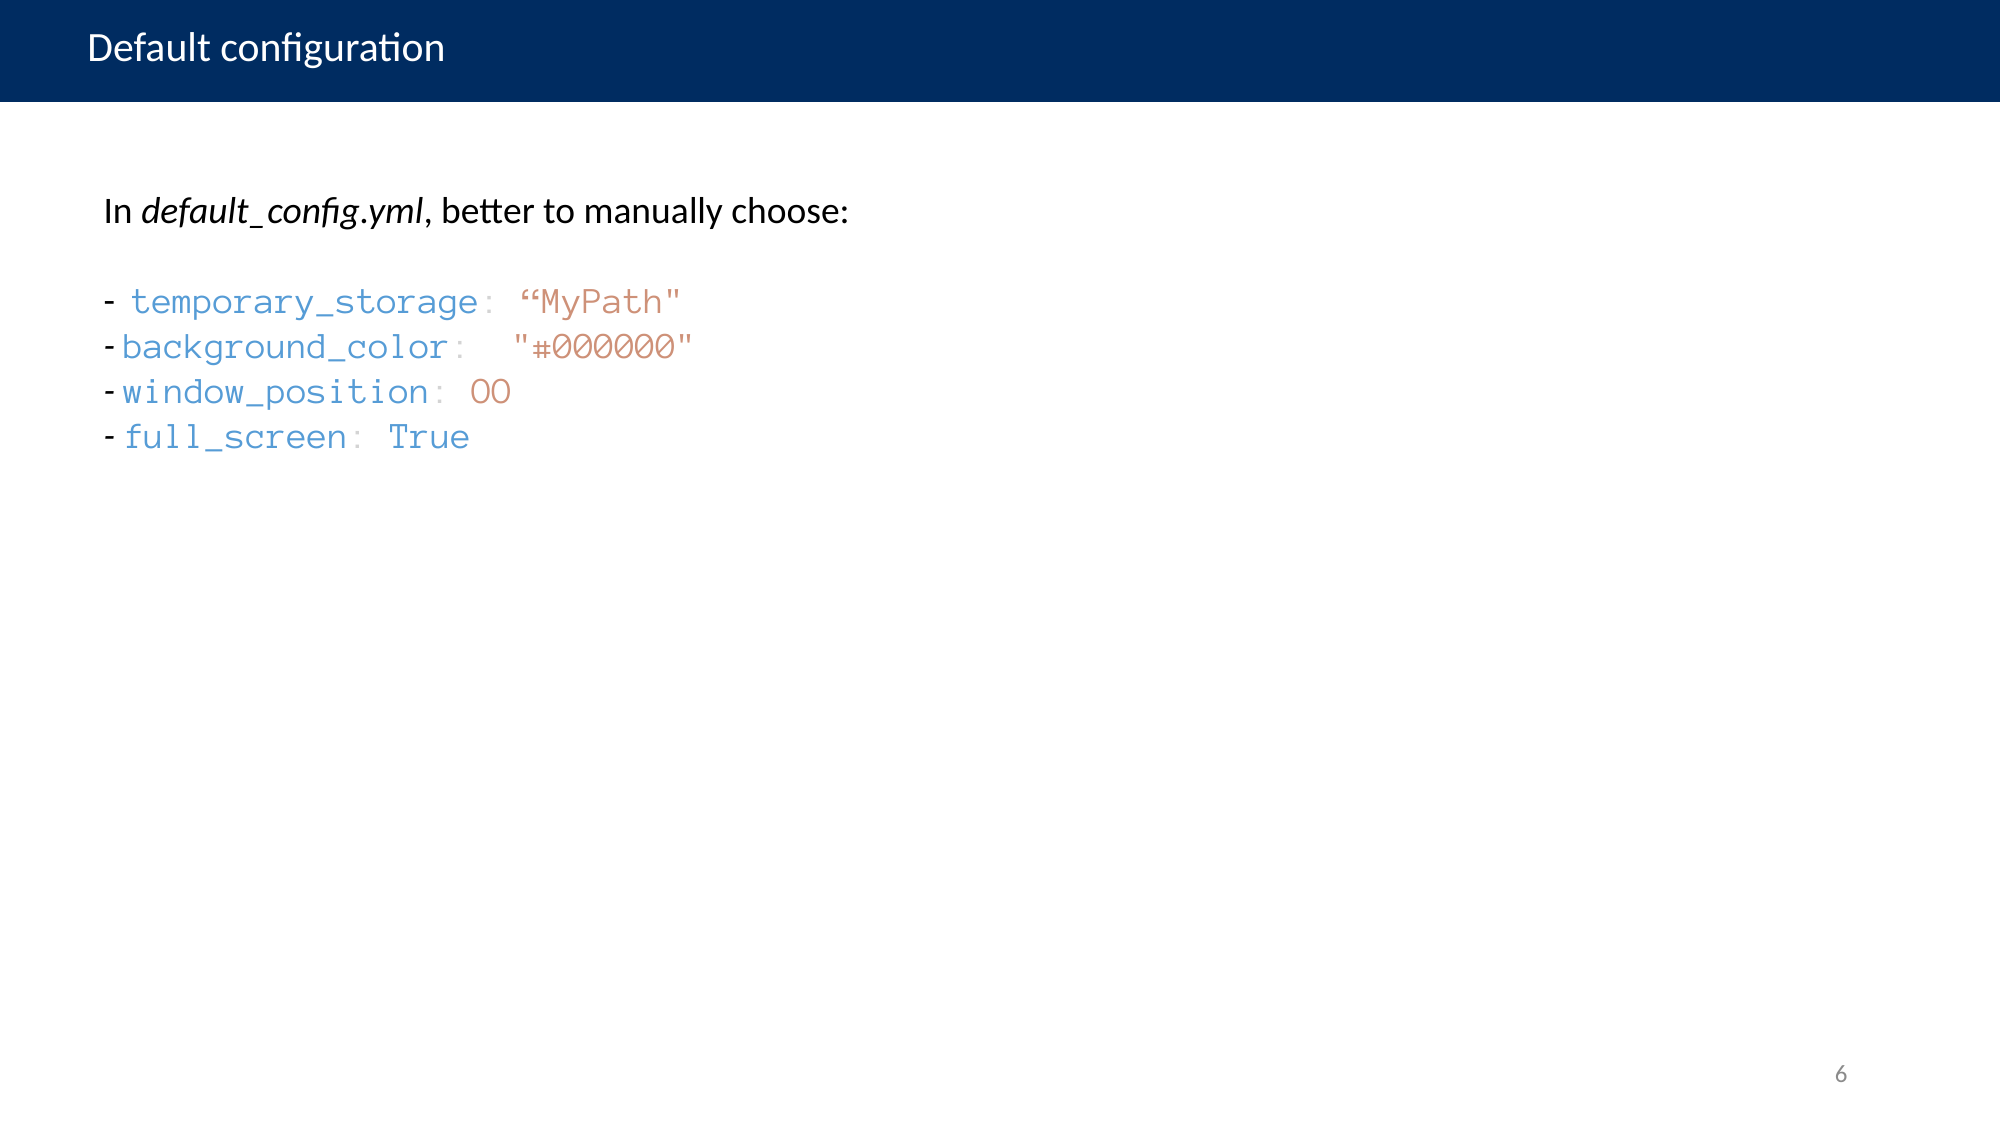

| Default configuration |
| --- |
In default_config.yml, better to manually choose:

-  temporary_storage: “MyPath"
- background_color:  "#000000"
- window_position: OO
- full_screen: True
6